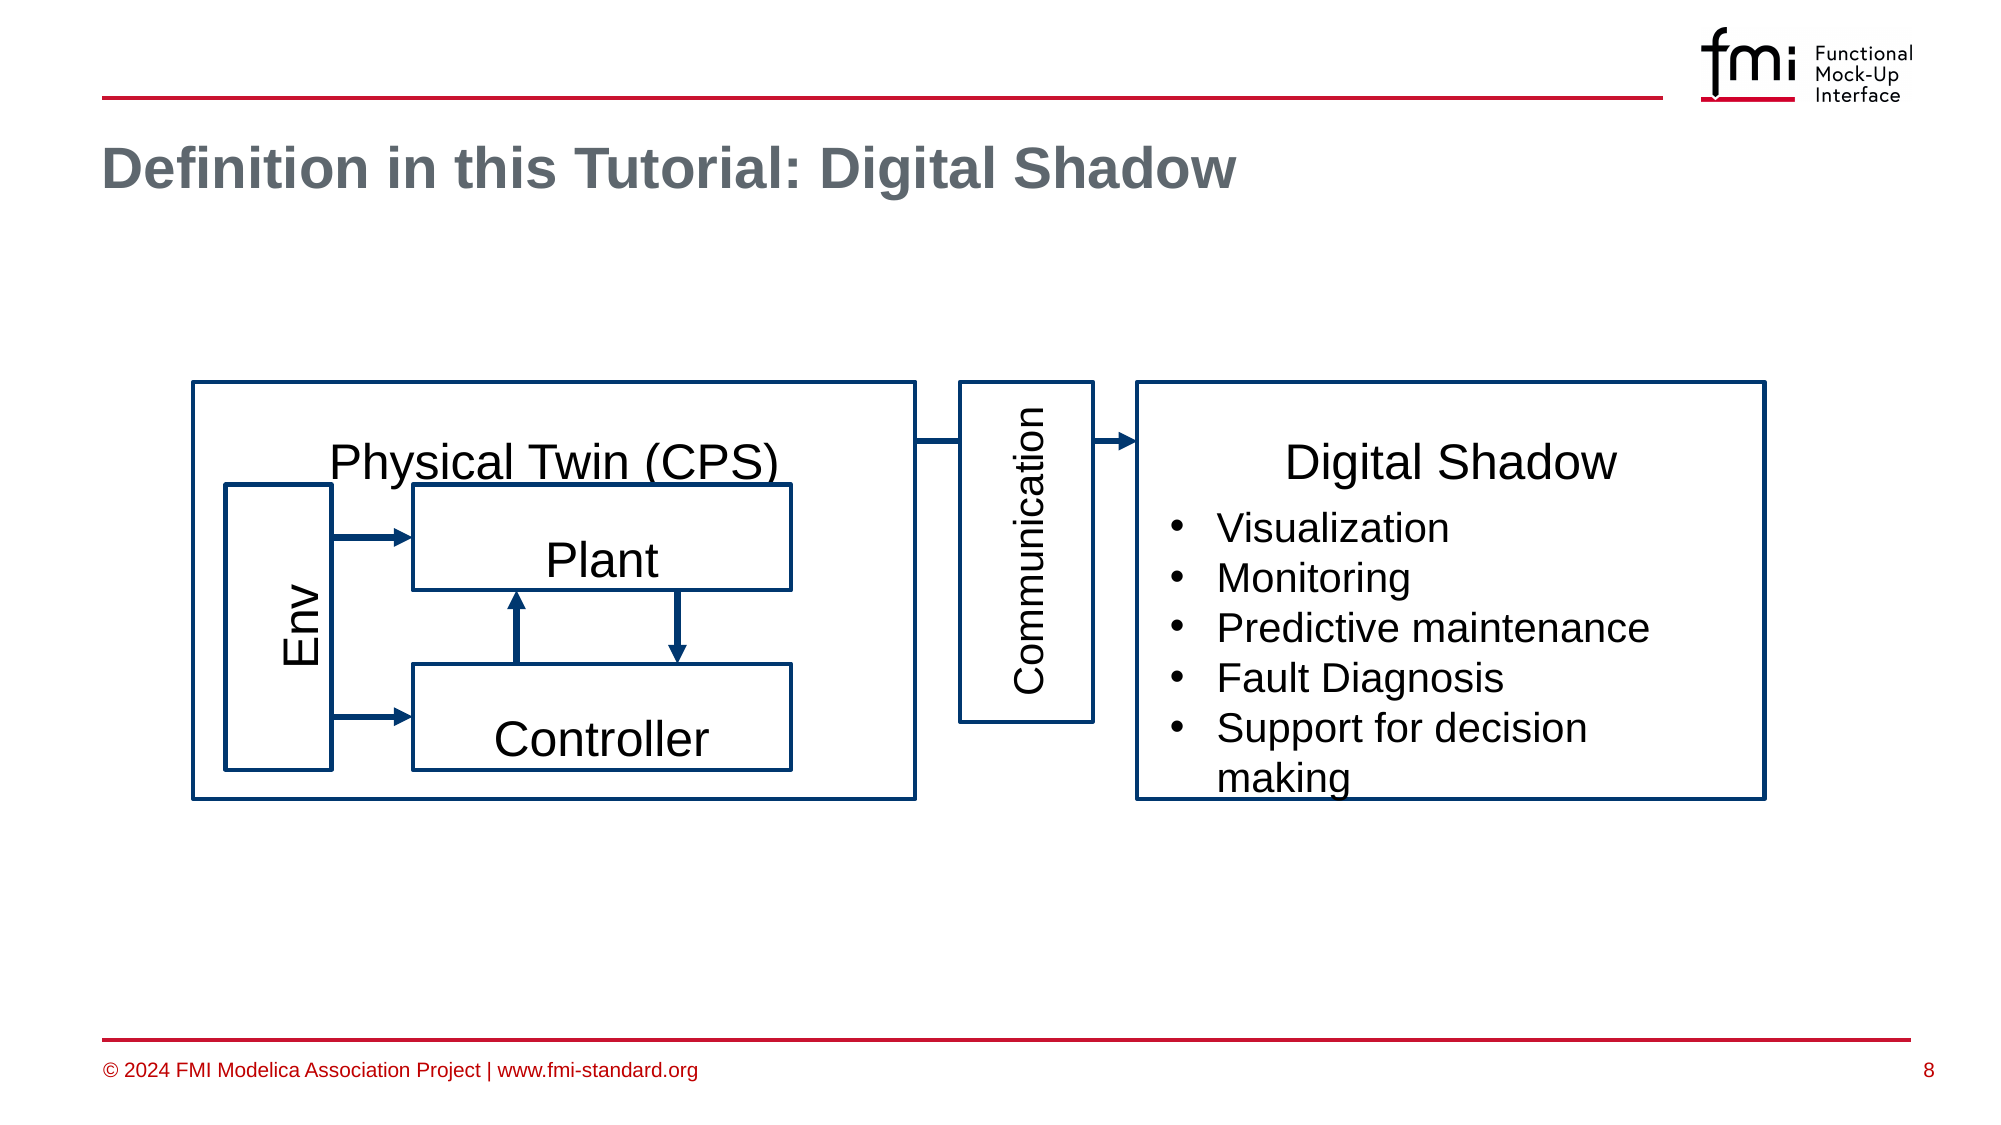

# Definition in this Tutorial: Digital Shadow
Physical Twin (CPS)
Digital Shadow
Plant
Communication
Visualization
Monitoring
Predictive maintenance
Fault Diagnosis
Support for decision making
Env
Controller